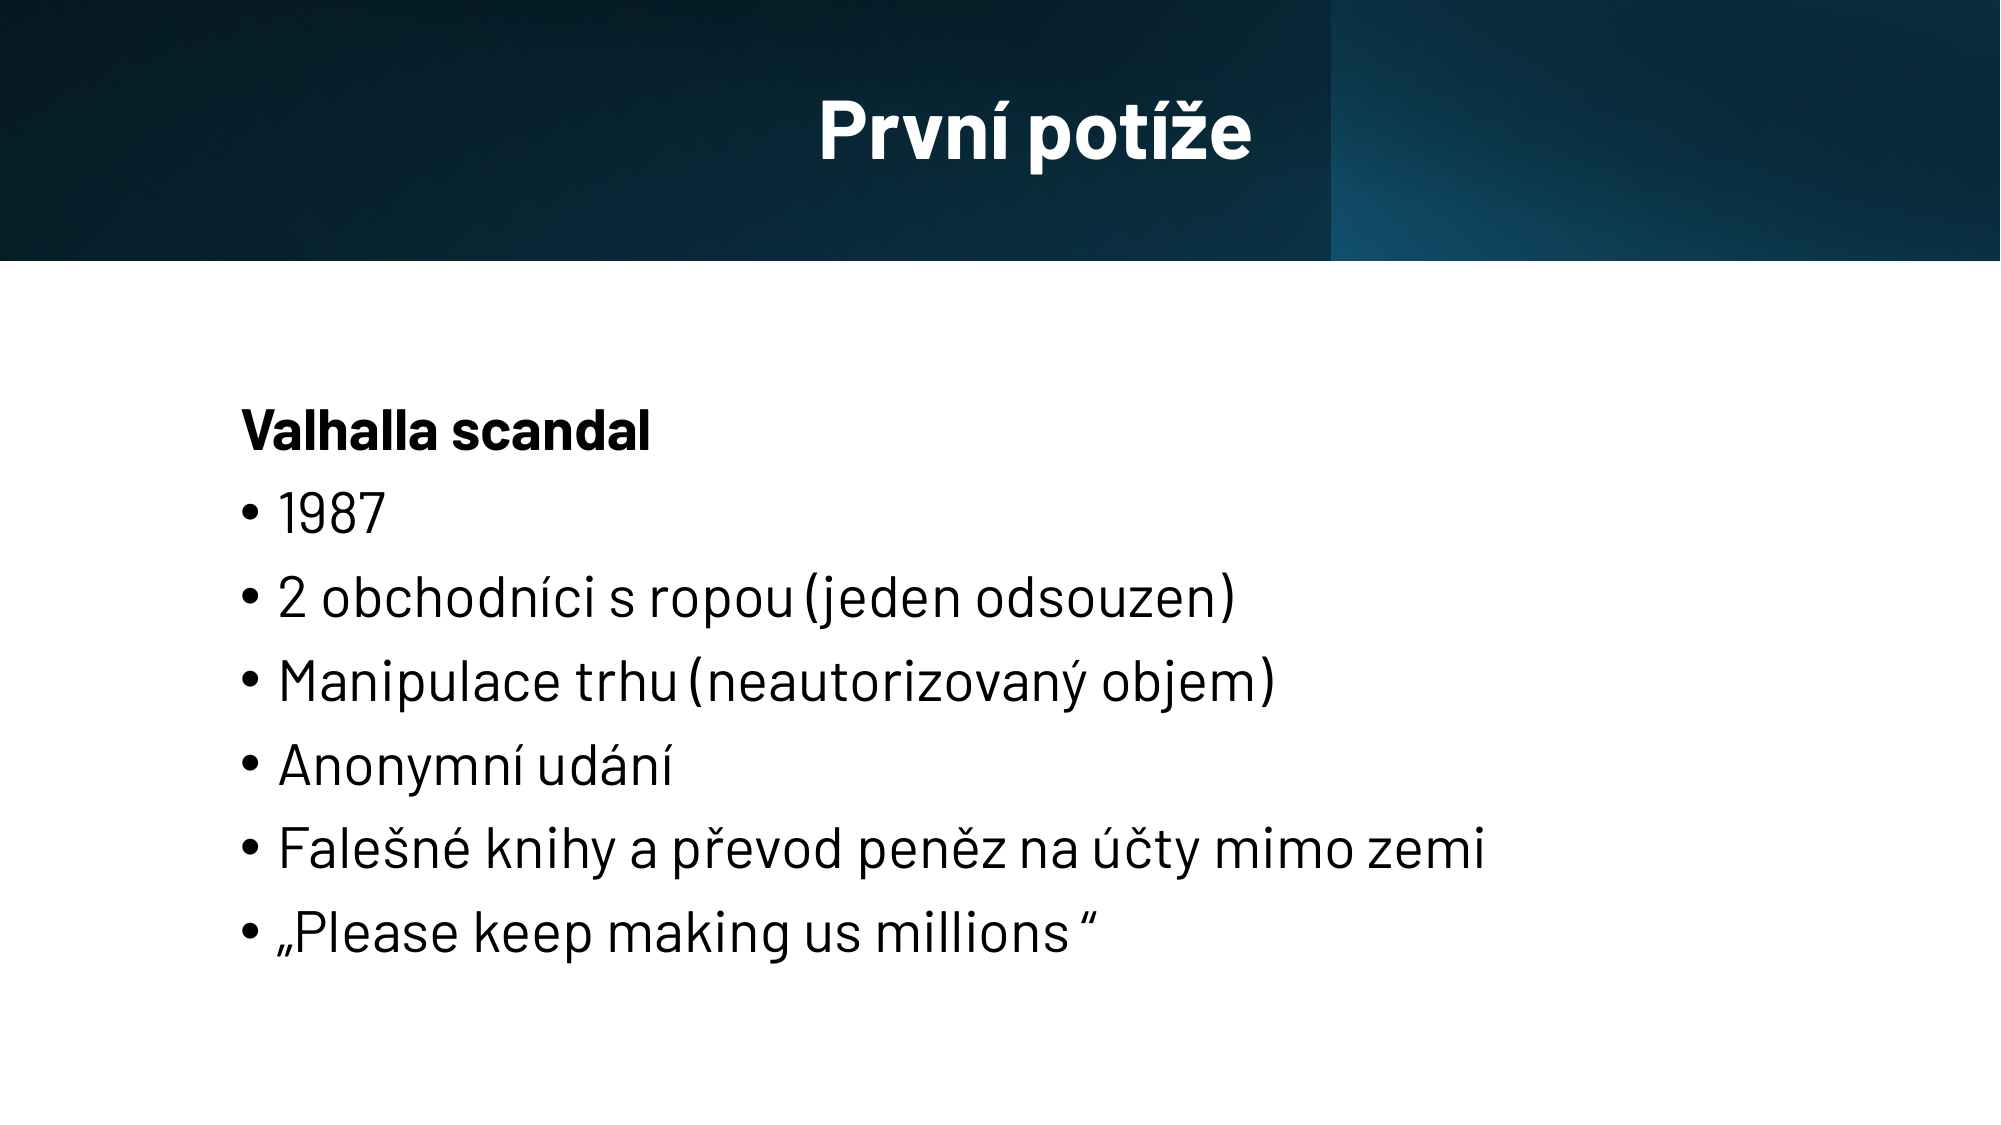

# První potíže
Valhalla scandal
1987
2 obchodníci s ropou (jeden odsouzen)
Manipulace trhu (neautorizovaný objem)
Anonymní udání
Falešné knihy a převod peněz na účty mimo zemi
„Please keep making us millions “